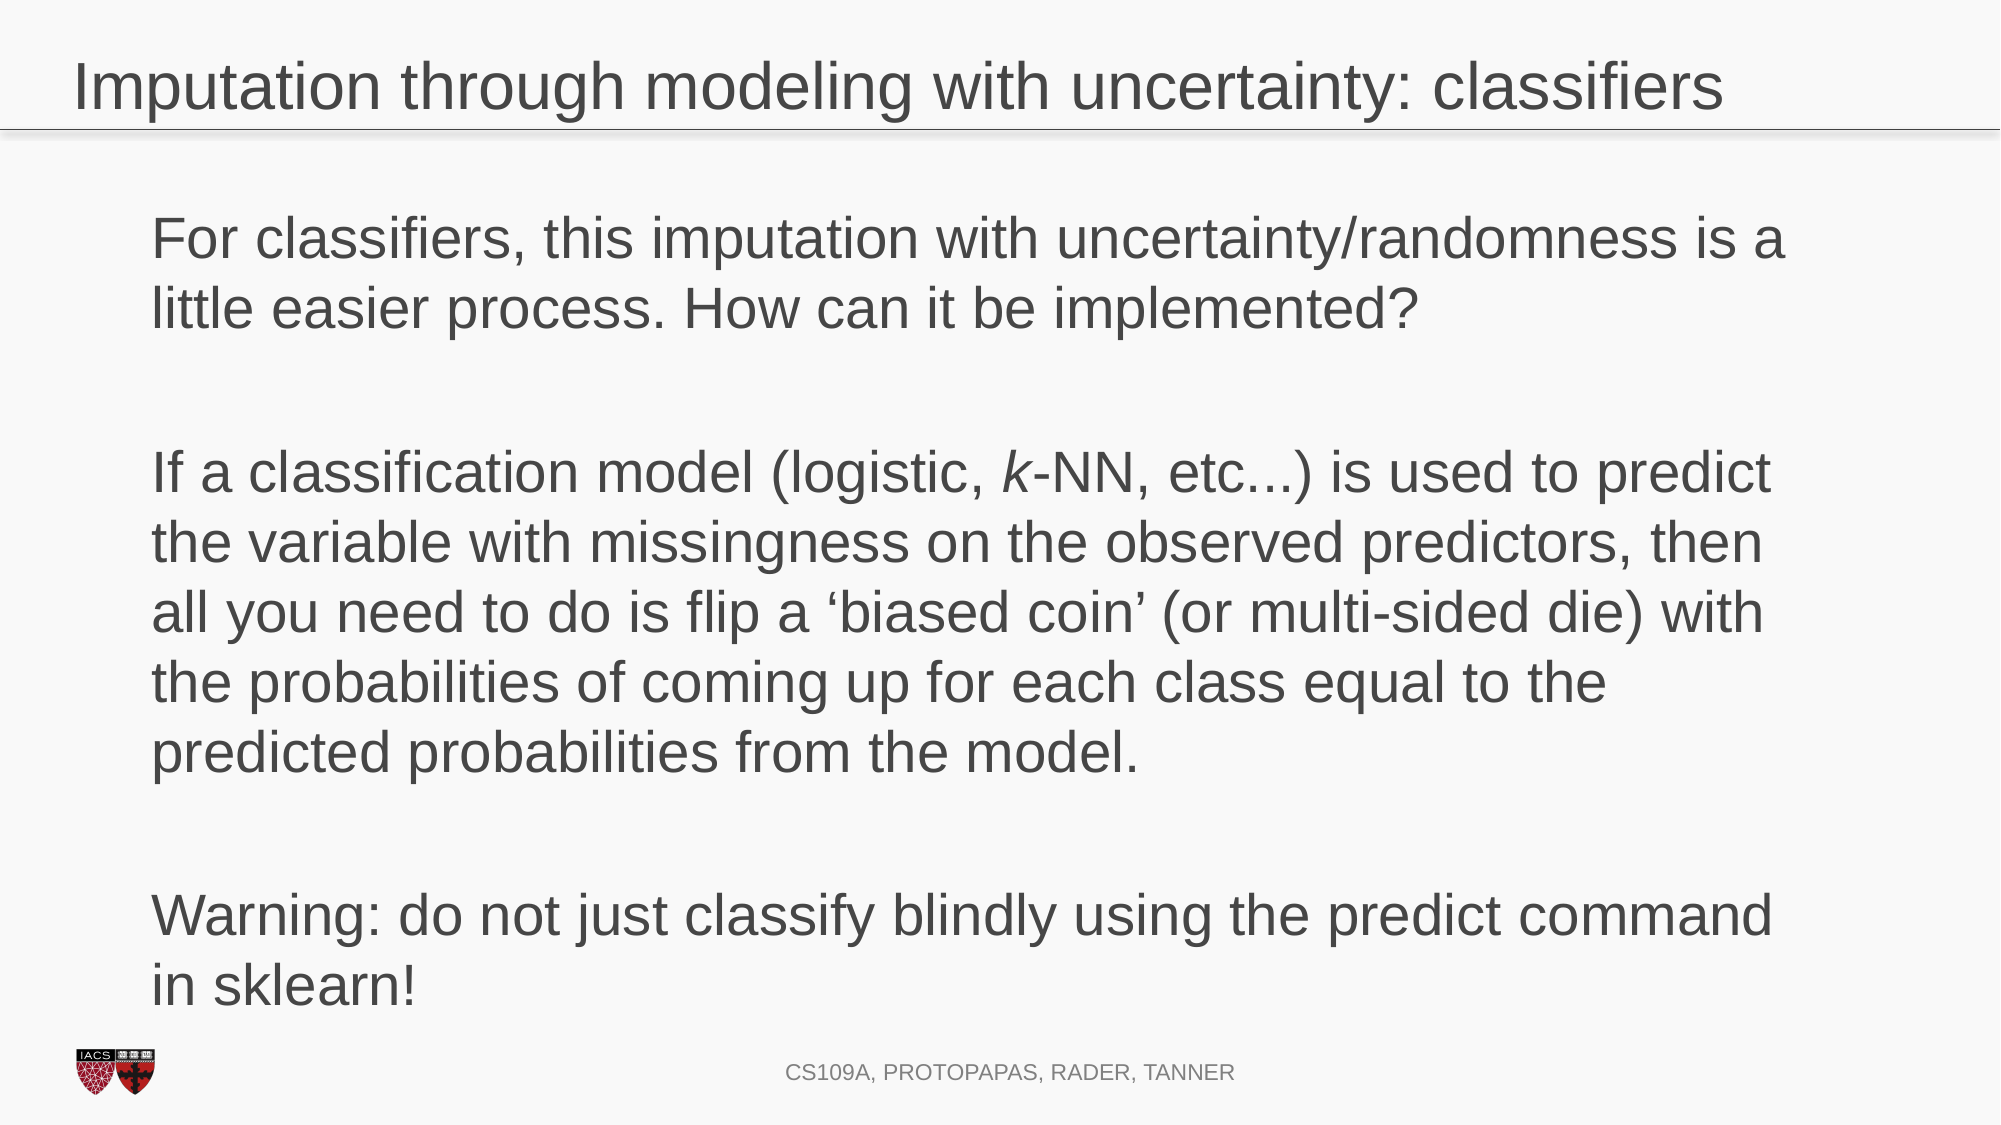

# Imputation through modeling with uncertainty: classifiers
For classifiers, this imputation with uncertainty/randomness is a little easier process. How can it be implemented?

If a classification model (logistic, k-NN, etc...) is used to predict the variable with missingness on the observed predictors, then all you need to do is flip a ‘biased coin’ (or multi-sided die) with the probabilities of coming up for each class equal to the predicted probabilities from the model.

Warning: do not just classify blindly using the predict command in sklearn!